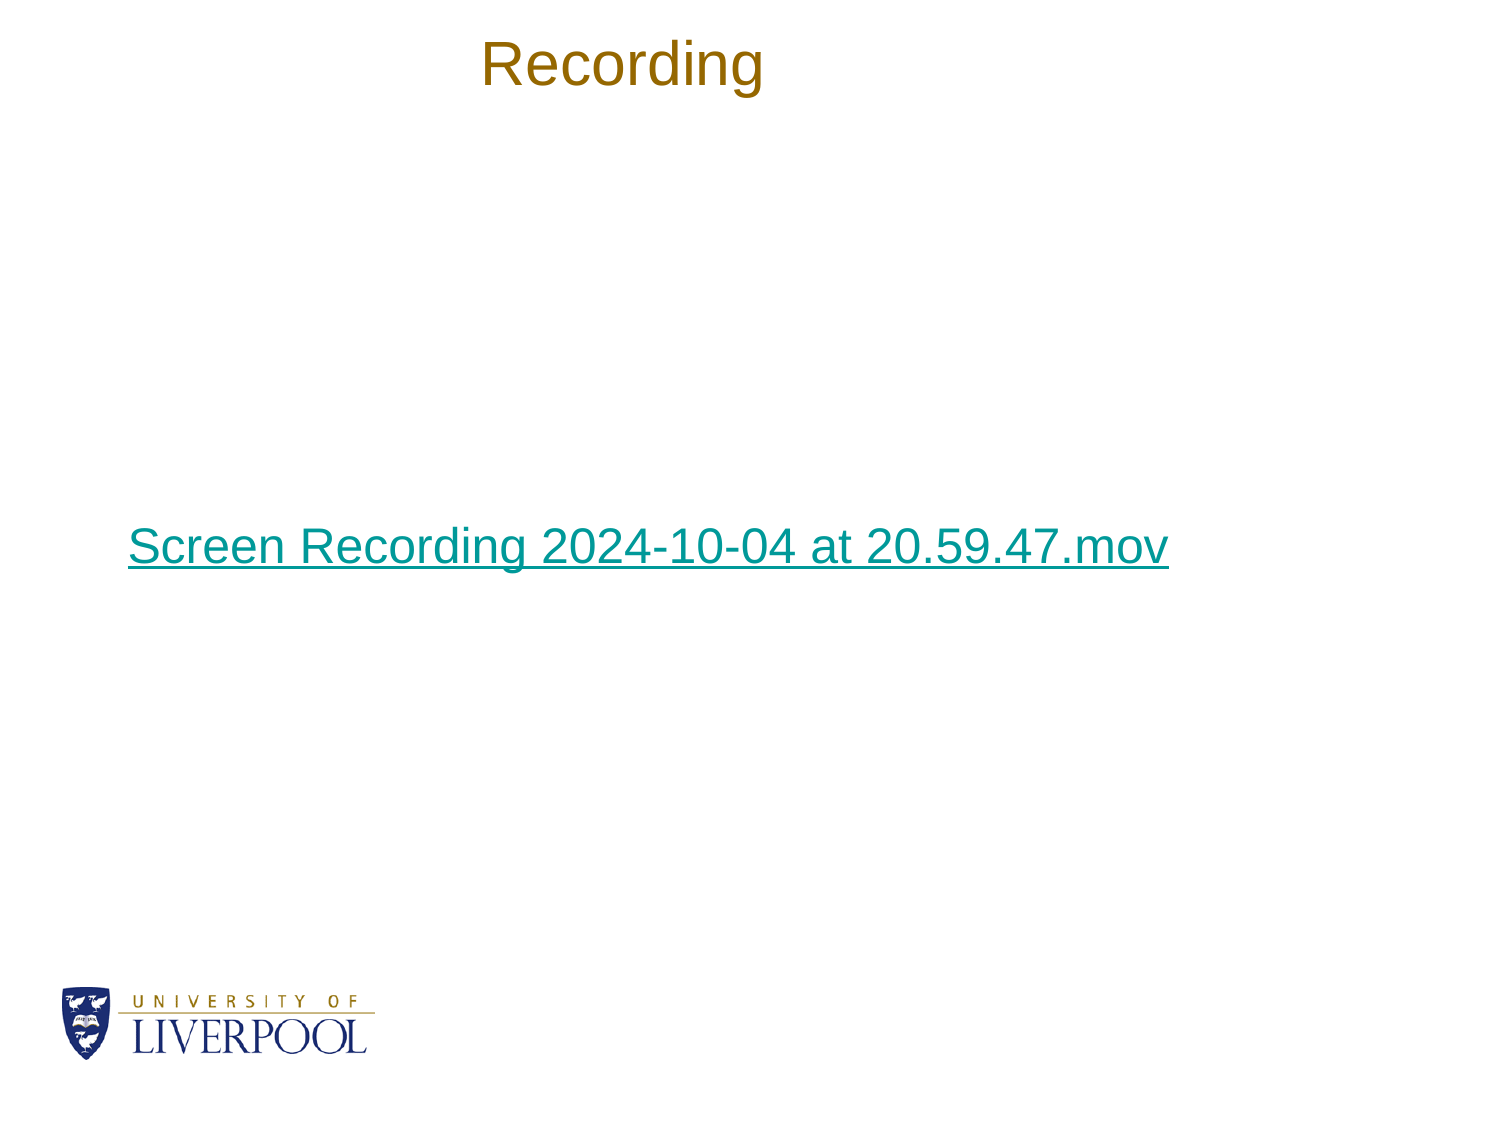

# Recording
Screen Recording 2024-10-04 at 20.59.47.mov